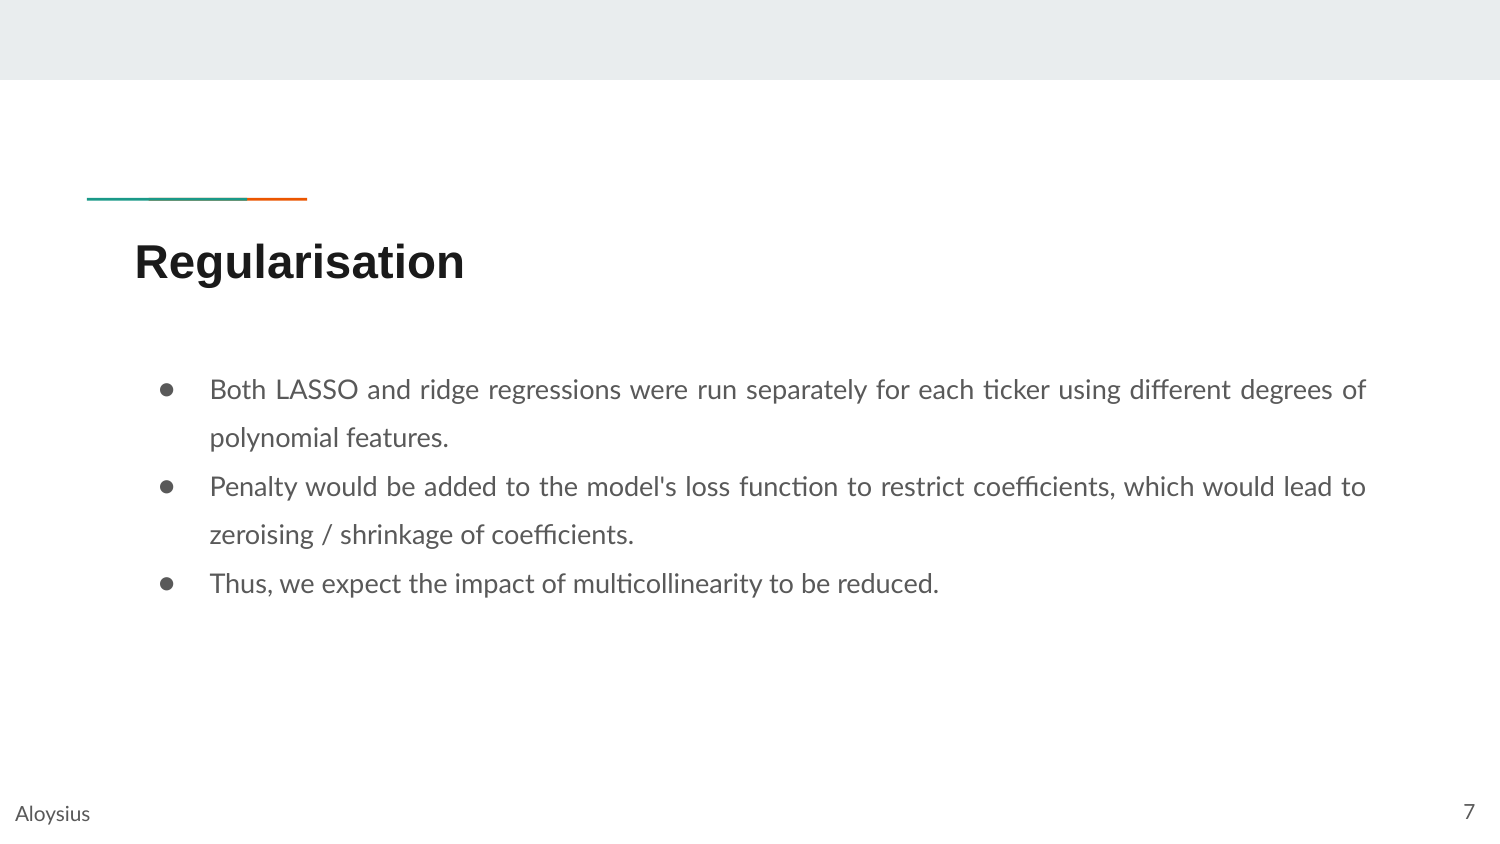

# Regularisation
Both LASSO and ridge regressions were run separately for each ticker using different degrees of polynomial features.
Penalty would be added to the model's loss function to restrict coefficients, which would lead to zeroising / shrinkage of coefficients.
Thus, we expect the impact of multicollinearity to be reduced.
Aloysius
7